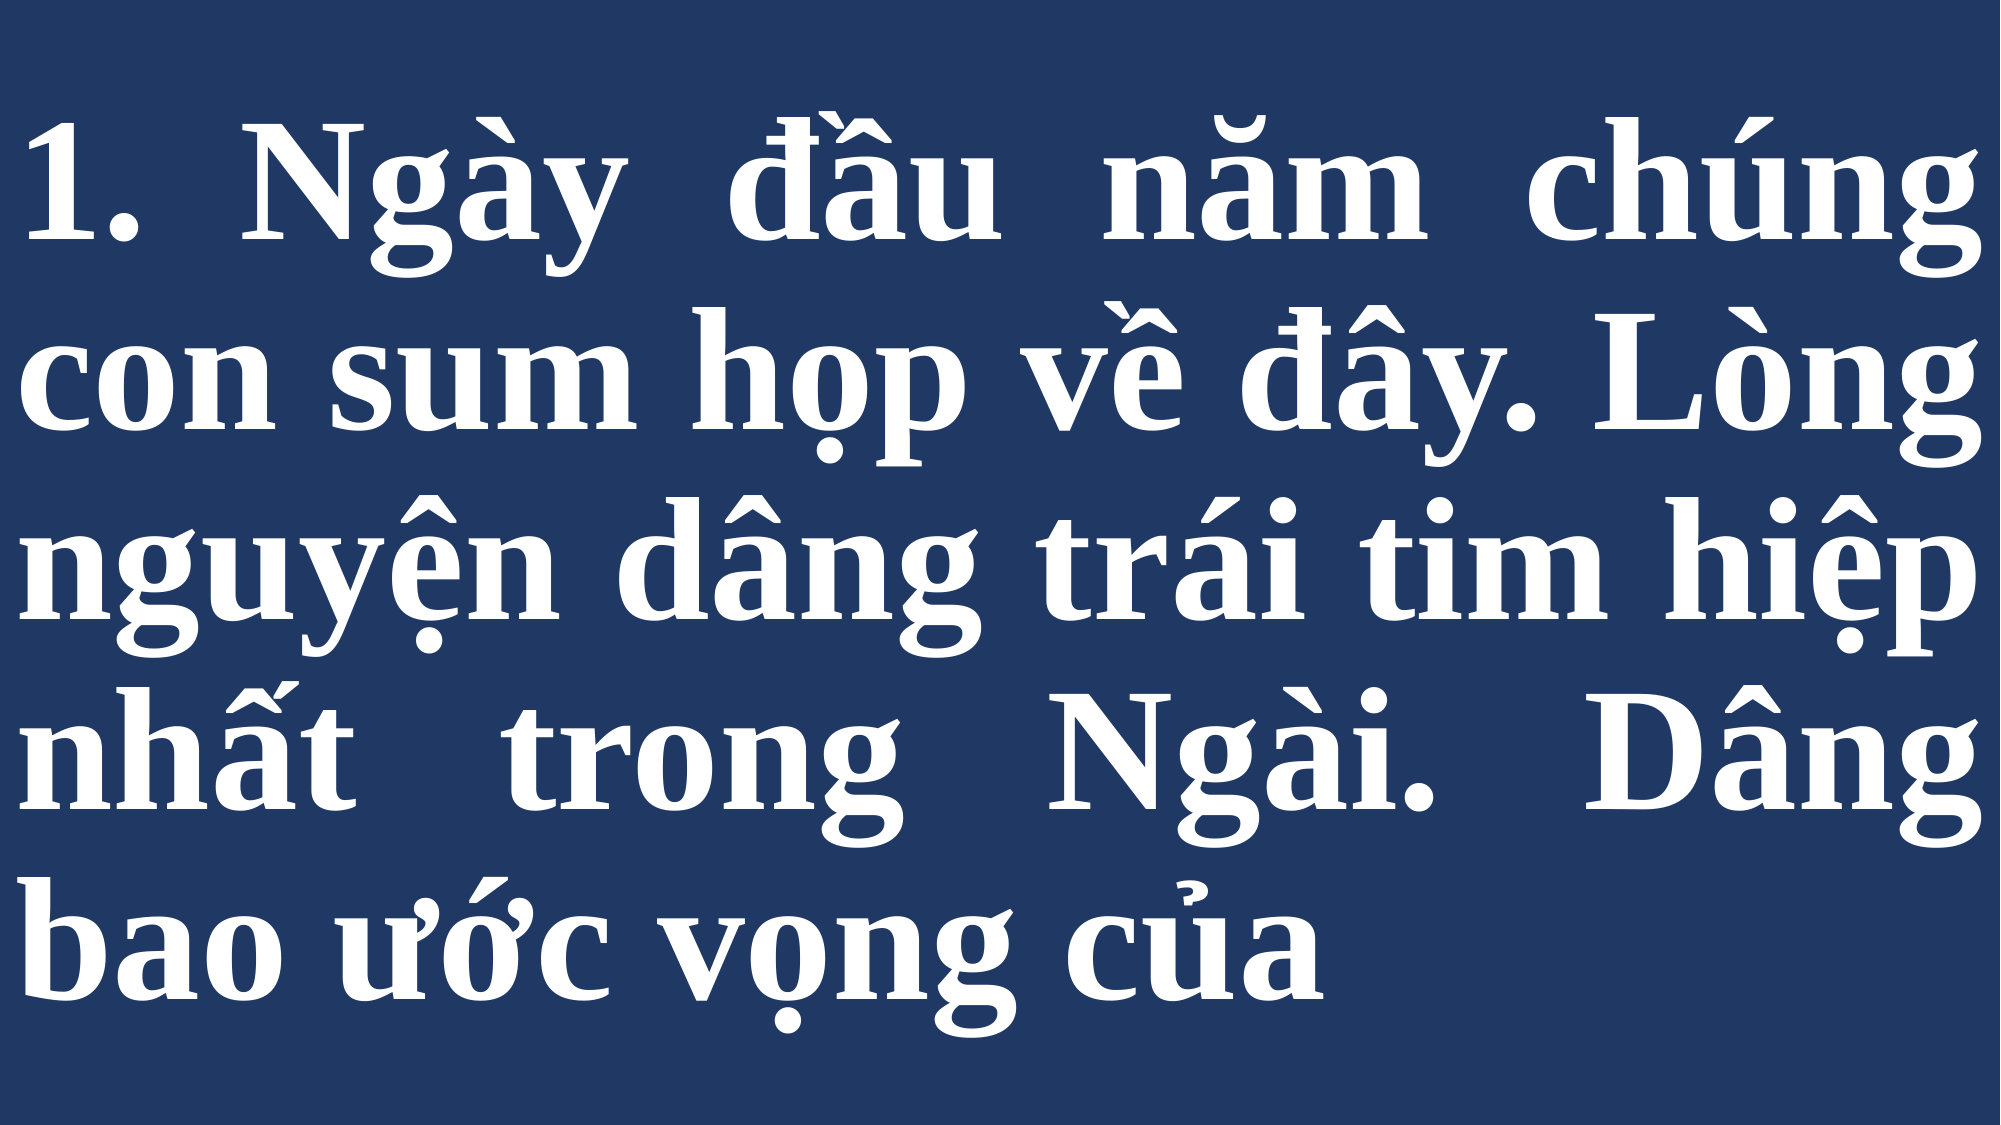

# 1. Ngày đầu năm chúng con sum họp về đây. Lòng nguyện dâng trái tim hiệp nhất trong Ngài. Dâng bao ước vọng của